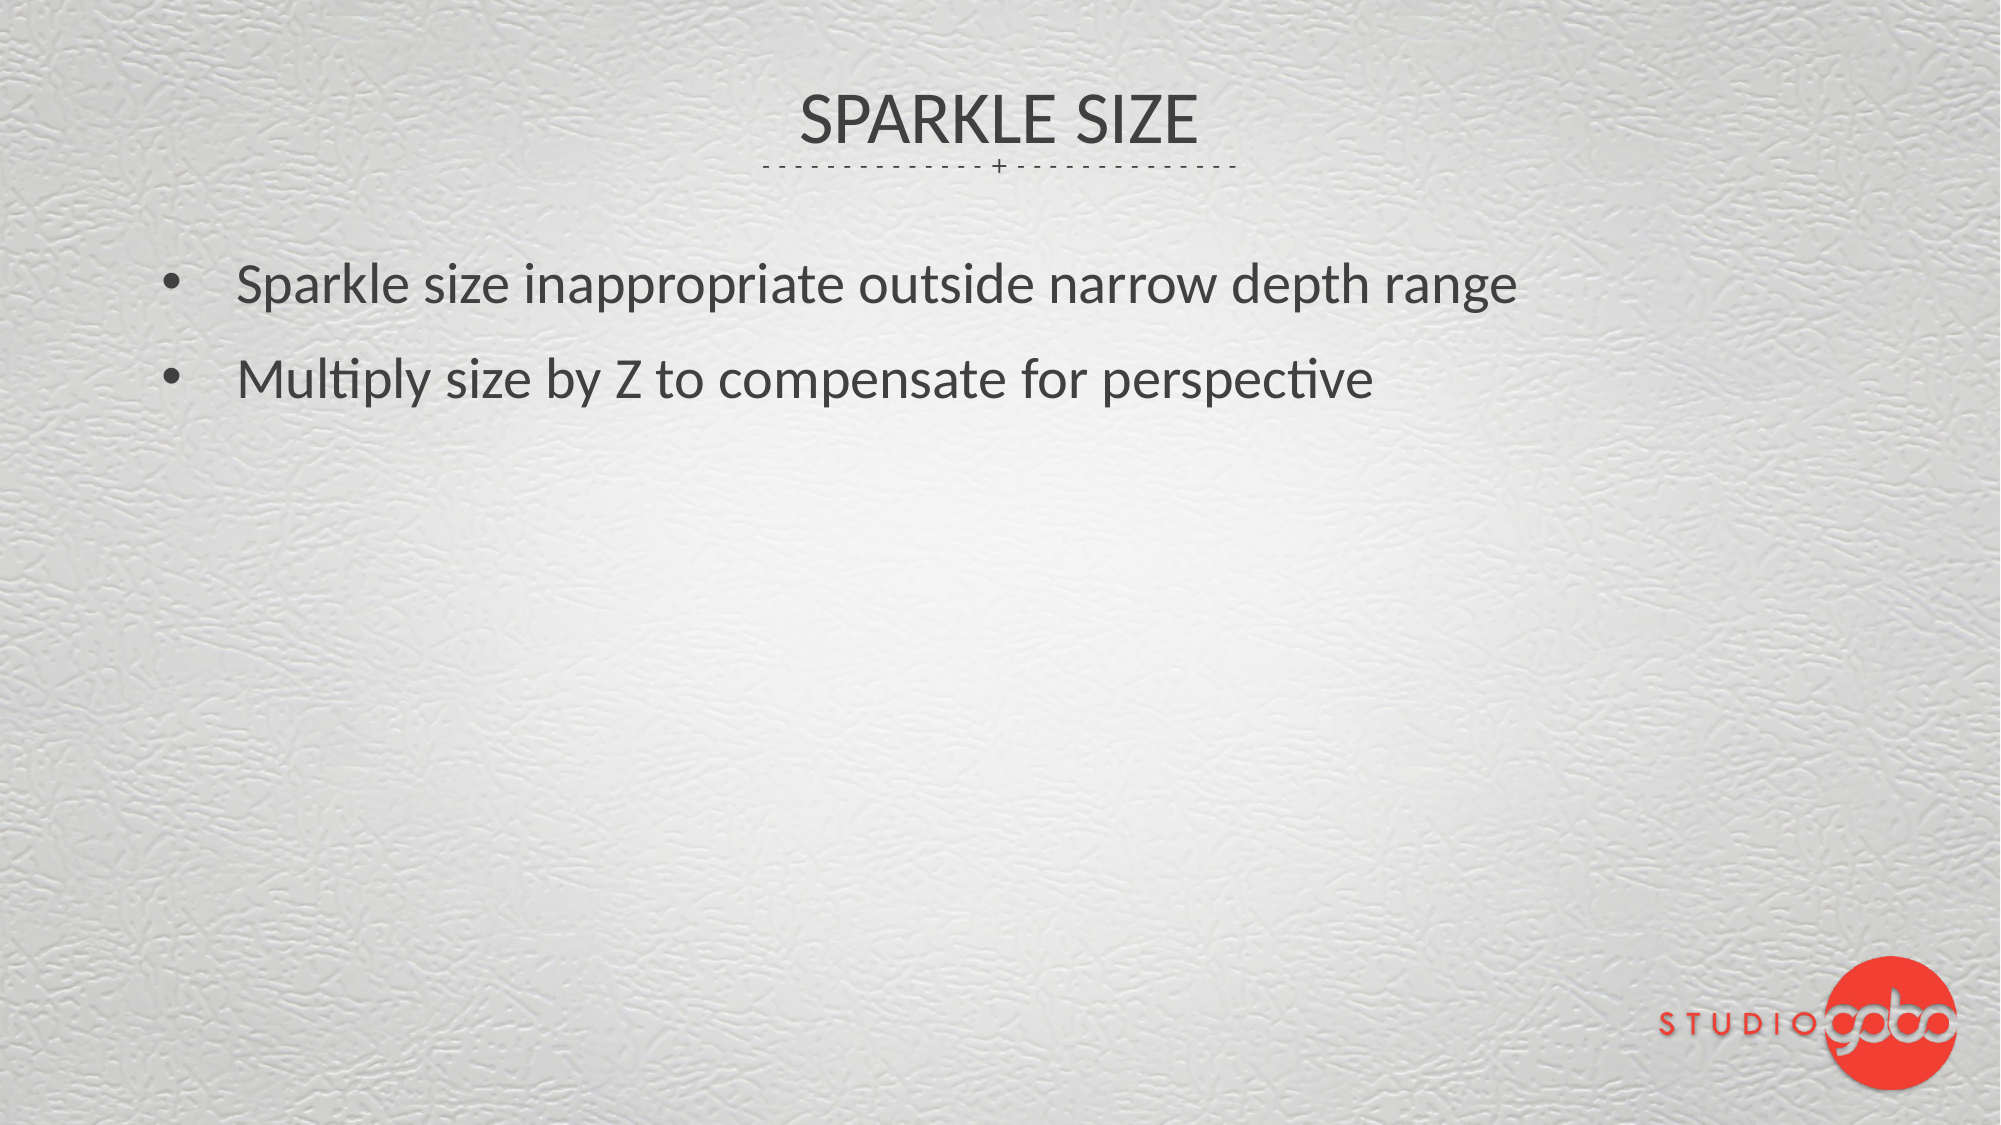

# SPARKLE SIZE
Sparkle size inappropriate outside narrow depth range
Multiply size by Z to compensate for perspective